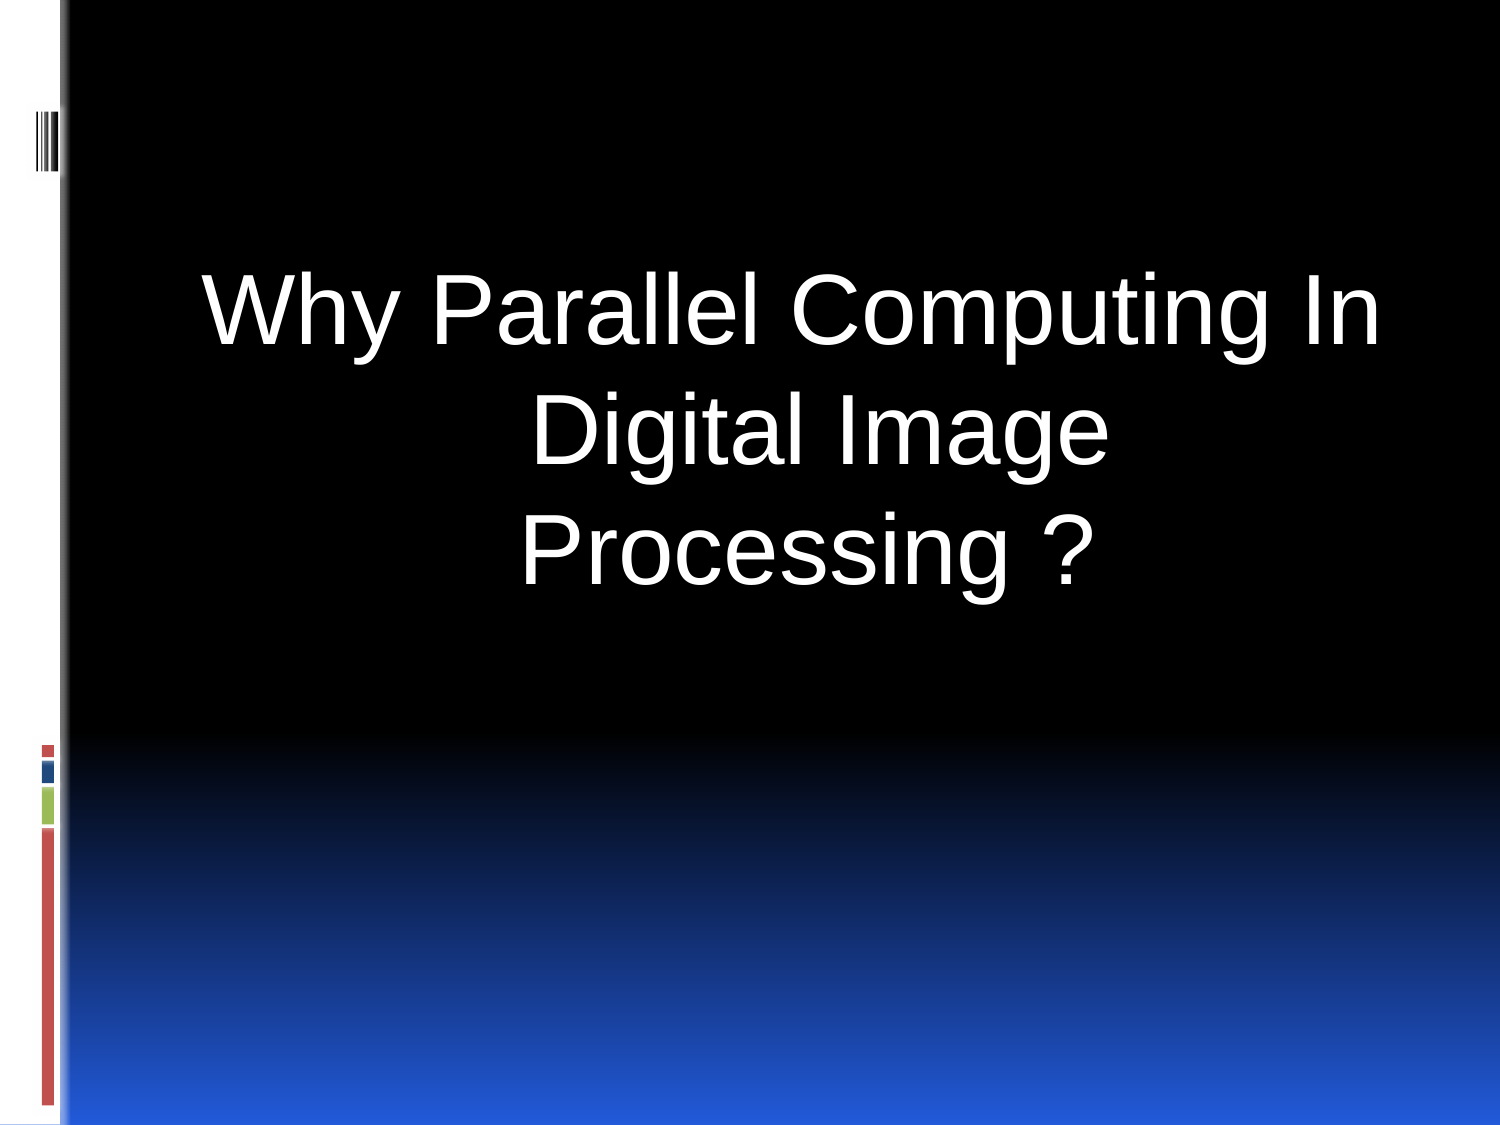

Why Parallel Computing In Digital Image Processing ?